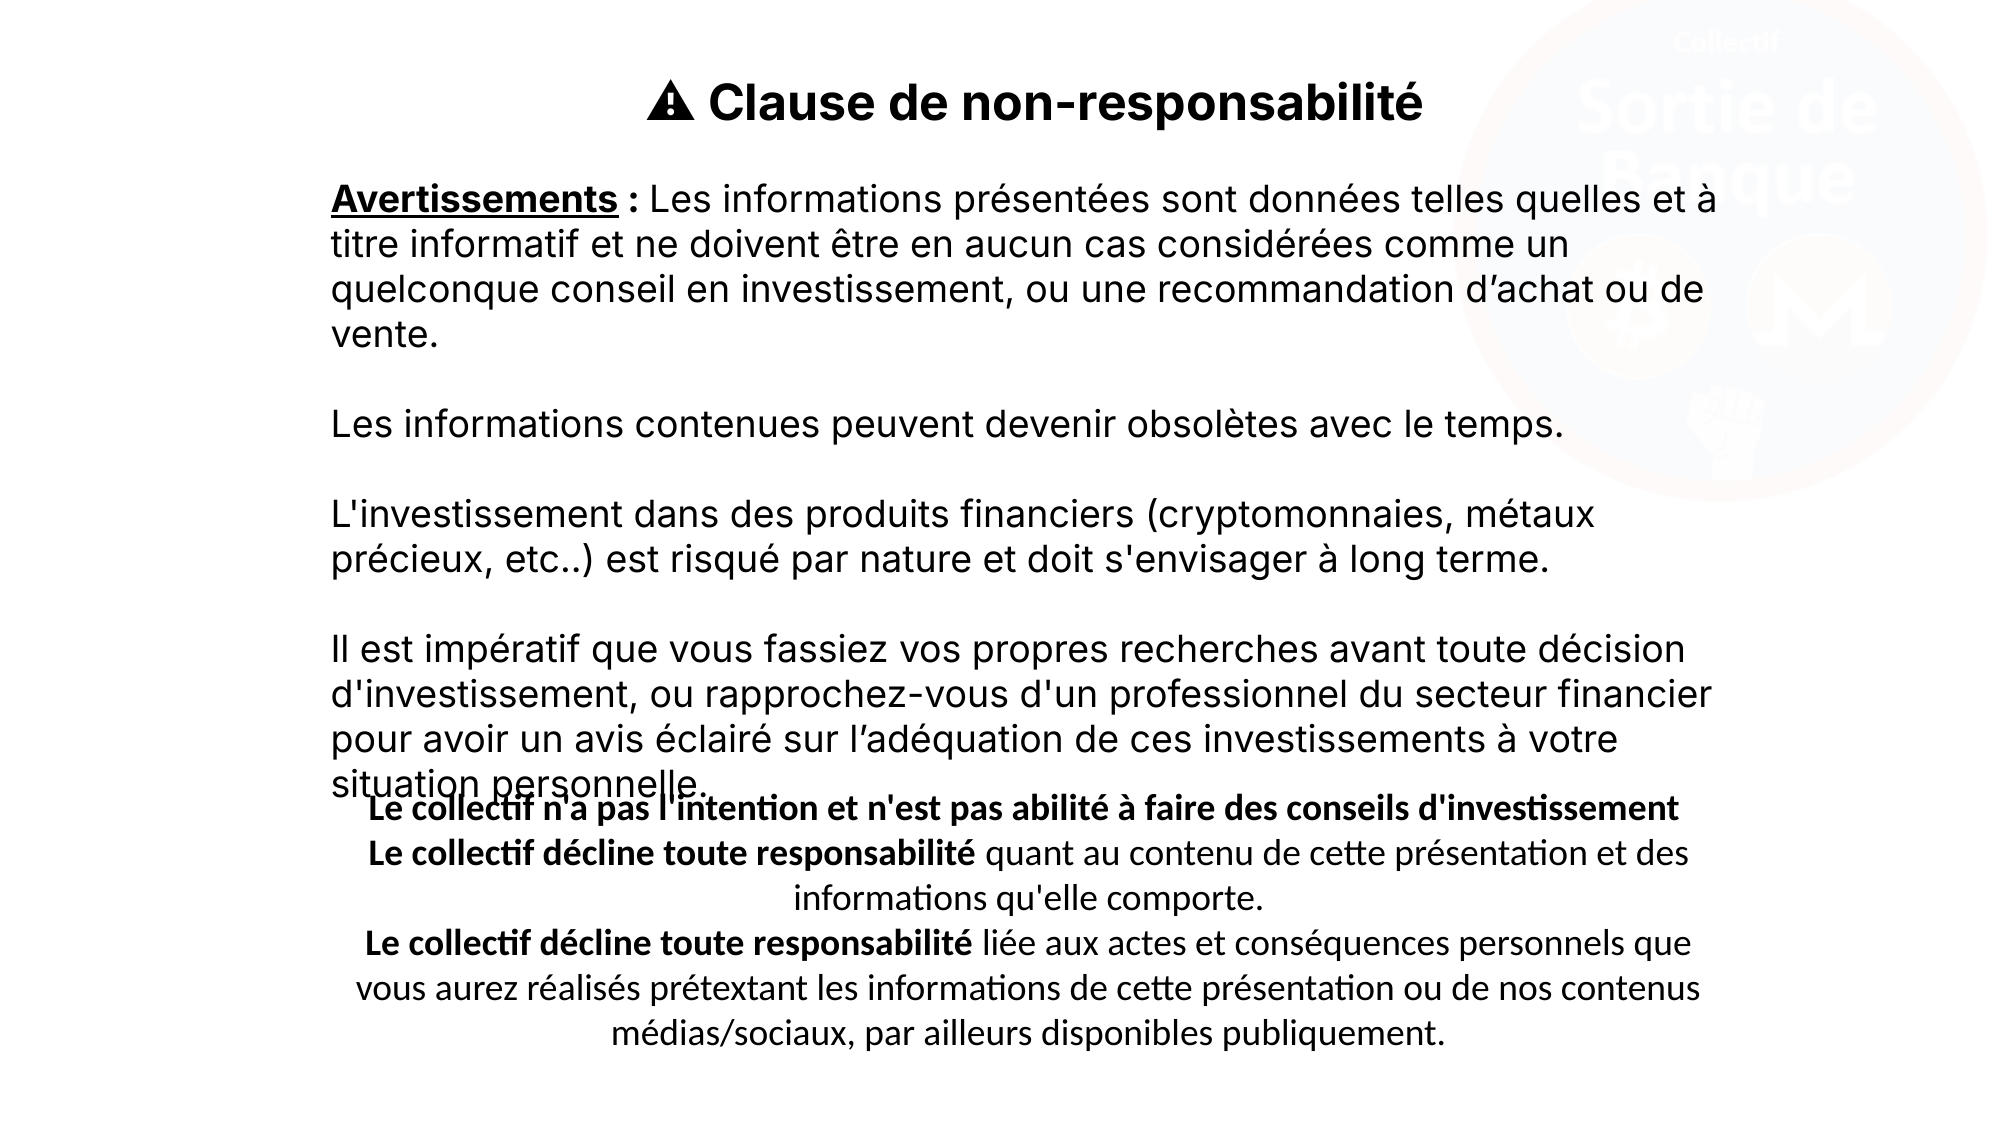

⚠️ Clause de non-responsabilité

Avertissements : Les informations présentées sont données telles quelles et à titre informatif et ne doivent être en aucun cas considérées comme un quelconque conseil en investissement, ou une recommandation d’achat ou de vente.
Les informations contenues peuvent devenir obsolètes avec le temps.
L'investissement dans des produits financiers (cryptomonnaies, métaux précieux, etc..) est risqué par nature et doit s'envisager à long terme.
Il est impératif que vous fassiez vos propres recherches avant toute décision d'investissement, ou rapprochez-vous d'un professionnel du secteur financier pour avoir un avis éclairé sur l’adéquation de ces investissements à votre situation personnelle.
Le collectif n'a pas l'intention et n'est pas abilité à faire des conseils d'investissement
Le collectif décline toute responsabilité quant au contenu de cette présentation et des informations qu'elle comporte.
Le collectif décline toute responsabilité liée aux actes et conséquences personnels que vous aurez réalisés prétextant les informations de cette présentation ou de nos contenus médias/sociaux, par ailleurs disponibles publiquement.